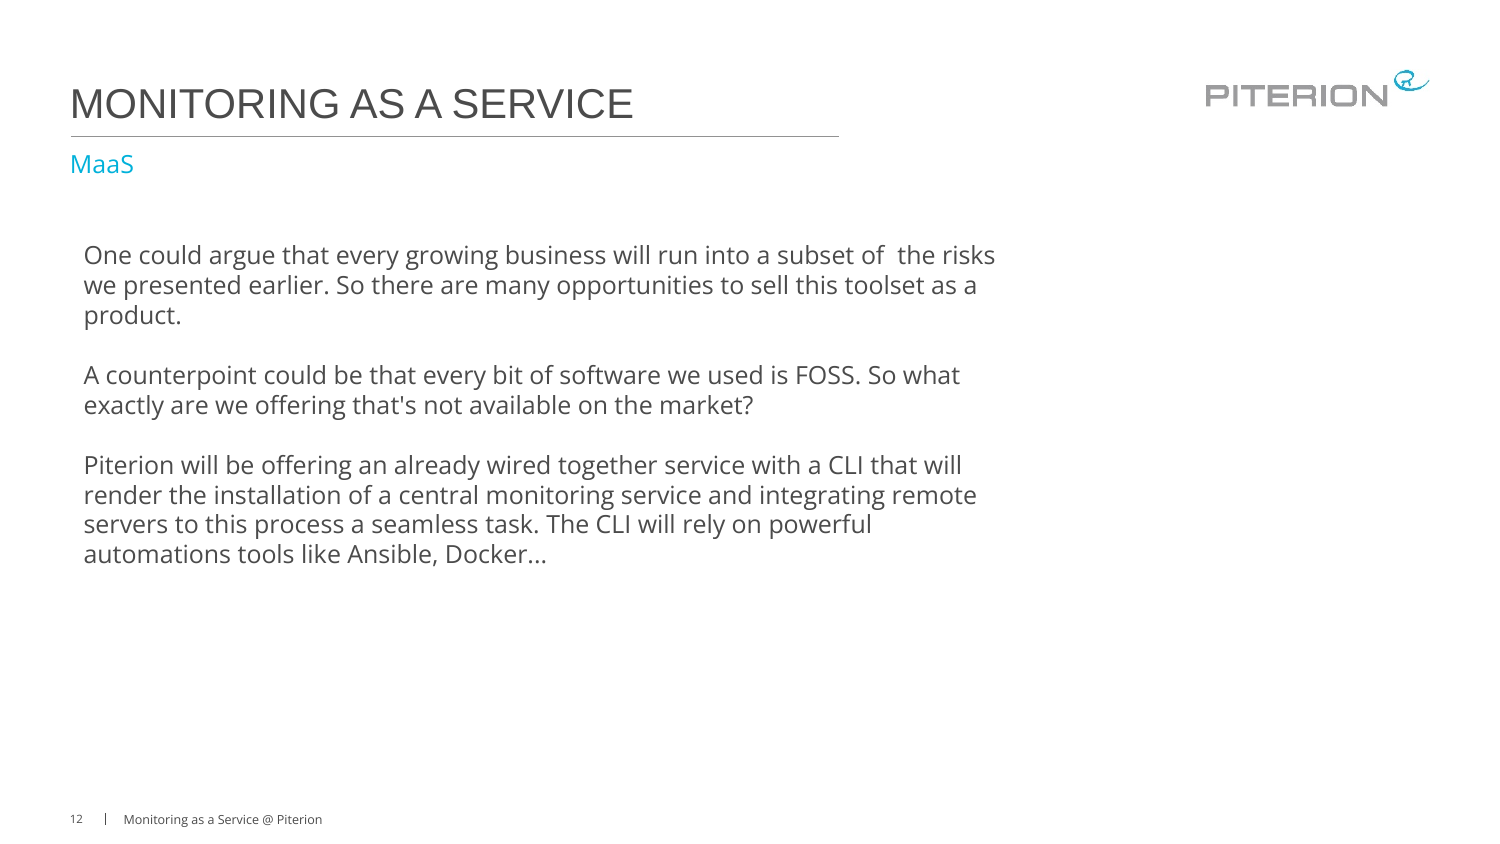

# Monitoring as a service
MaaS
One could argue that every growing business will run into a subset of  the risks we presented earlier. So there are many opportunities to sell this toolset as a product.

A counterpoint could be that every bit of software we used is FOSS. So what exactly are we offering that's not available on the market?

Piterion will be offering an already wired together service with a CLI that will render the installation of a central monitoring service and integrating remote servers to this process a seamless task. The CLI will rely on powerful automations tools like Ansible, Docker...

12
Monitoring as a Service @ Piterion